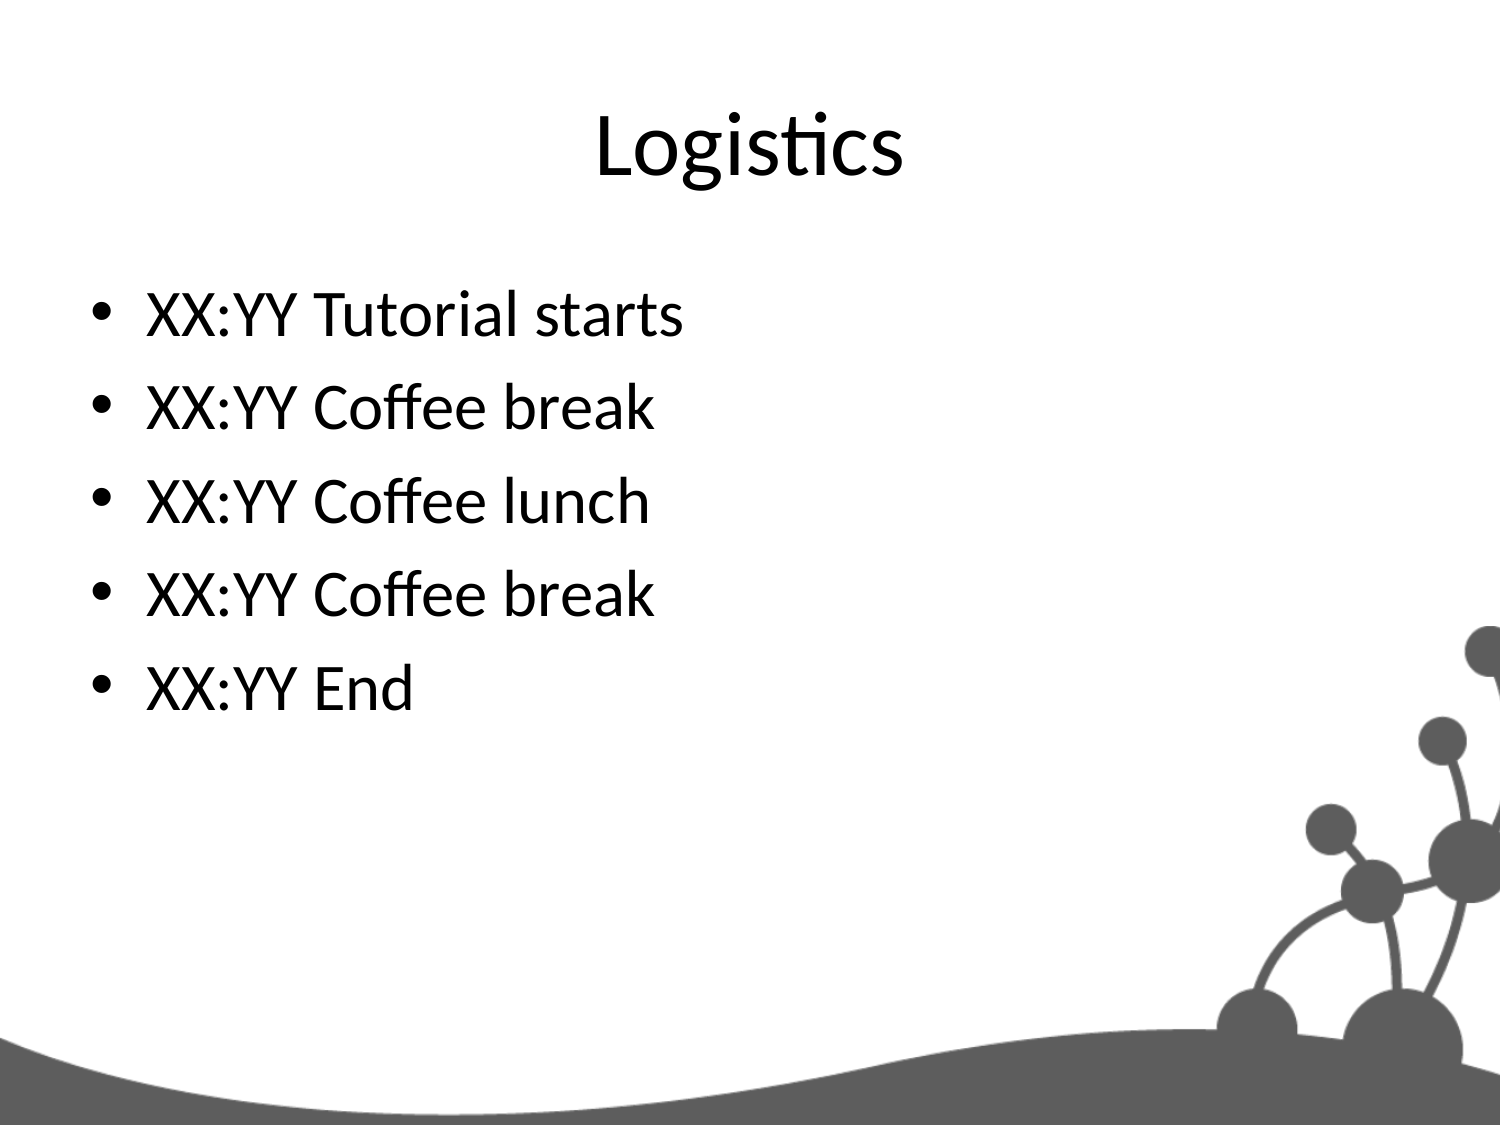

# Logistics
XX:YY Tutorial starts
XX:YY Coffee break
XX:YY Coffee lunch
XX:YY Coffee break
XX:YY End